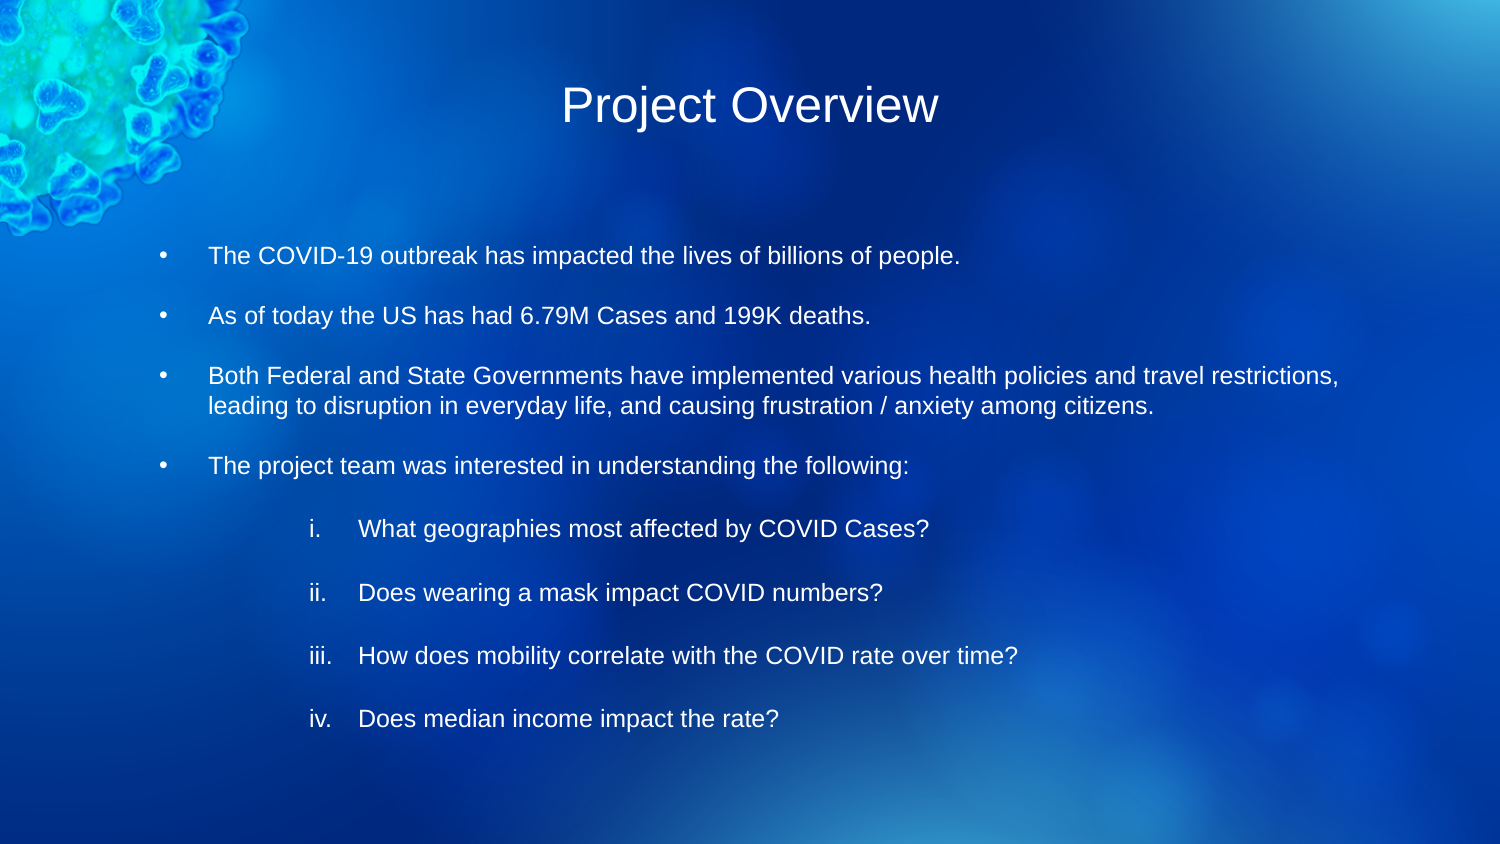

# Project Overview
The COVID-19 outbreak has impacted the lives of billions of people.

As of today the US has had 6.79M Cases and 199K deaths.

Both Federal and State Governments have implemented various health policies and travel restrictions, leading to disruption in everyday life, and causing frustration / anxiety among citizens.

The project team was interested in understanding the following:
What geographies most affected by COVID Cases?
Does wearing a mask impact COVID numbers?
How does mobility correlate with the COVID rate over time?
Does median income impact the rate?